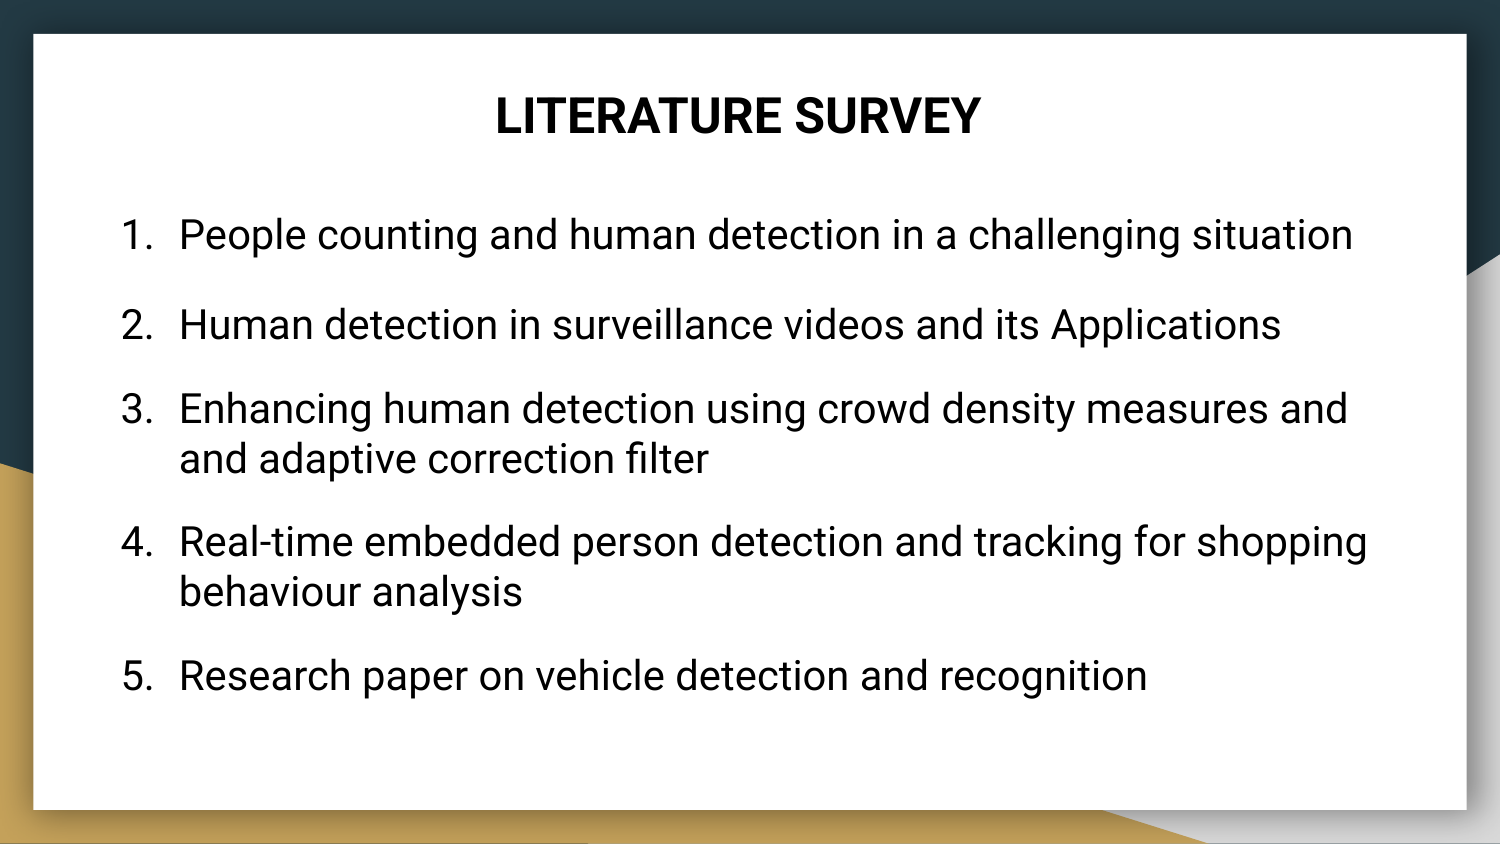

LITERATURE SURVEY
People counting and human detection in a challenging situation
Human detection in surveillance videos and its Applications
Enhancing human detection using crowd density measures and and adaptive correction filter
Real-time embedded person detection and tracking for shopping behaviour analysis
Research paper on vehicle detection and recognition